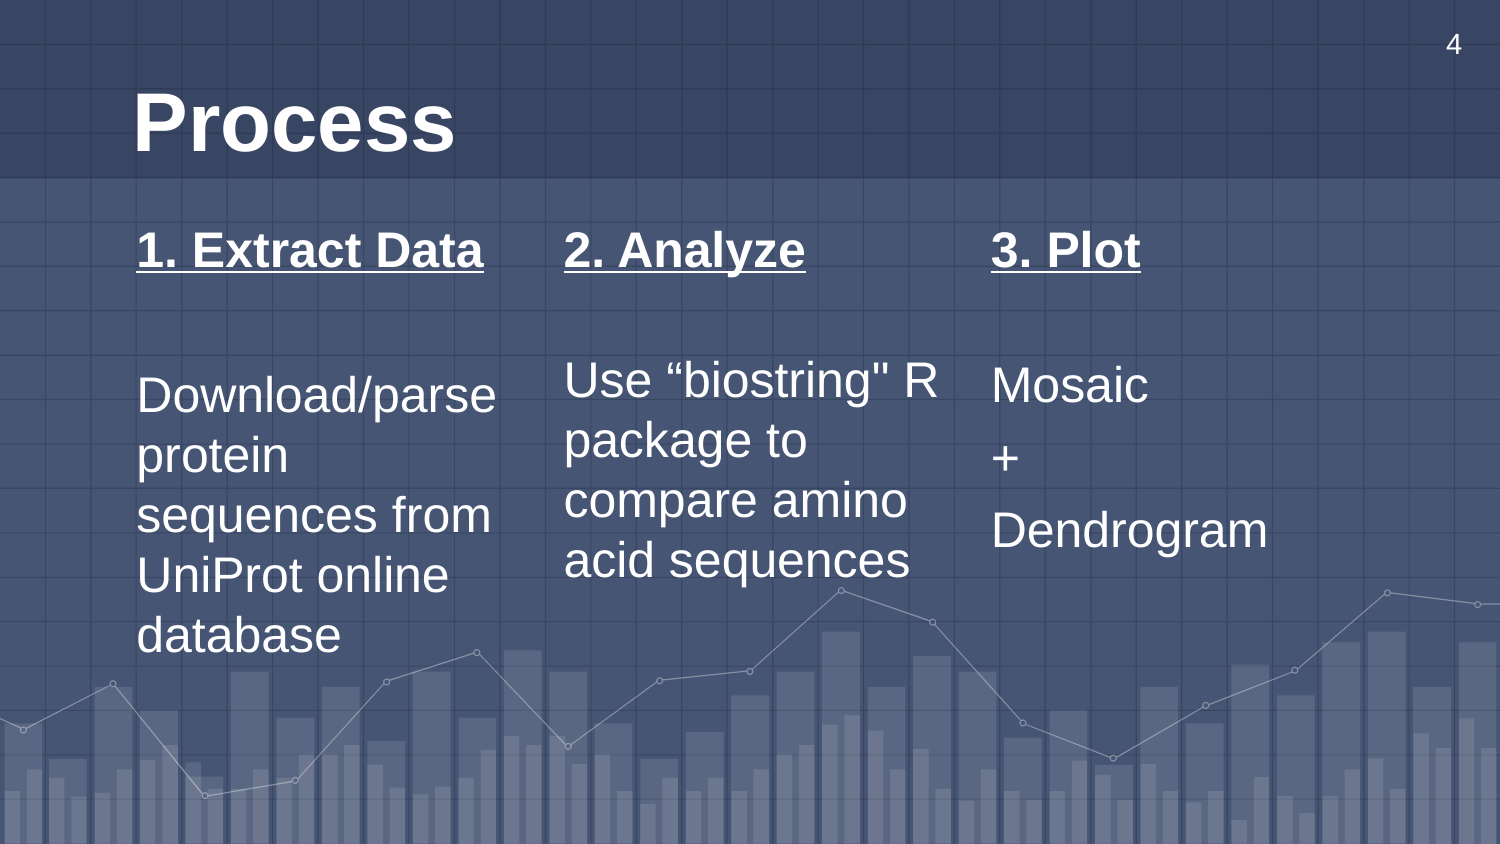

4
# Process
1. Extract Data

Download/parse protein sequences from UniProt online database
2. Analyze

Use “biostring" R package to compare amino acid sequences
3. Plot

Mosaic
+
Dendrogram